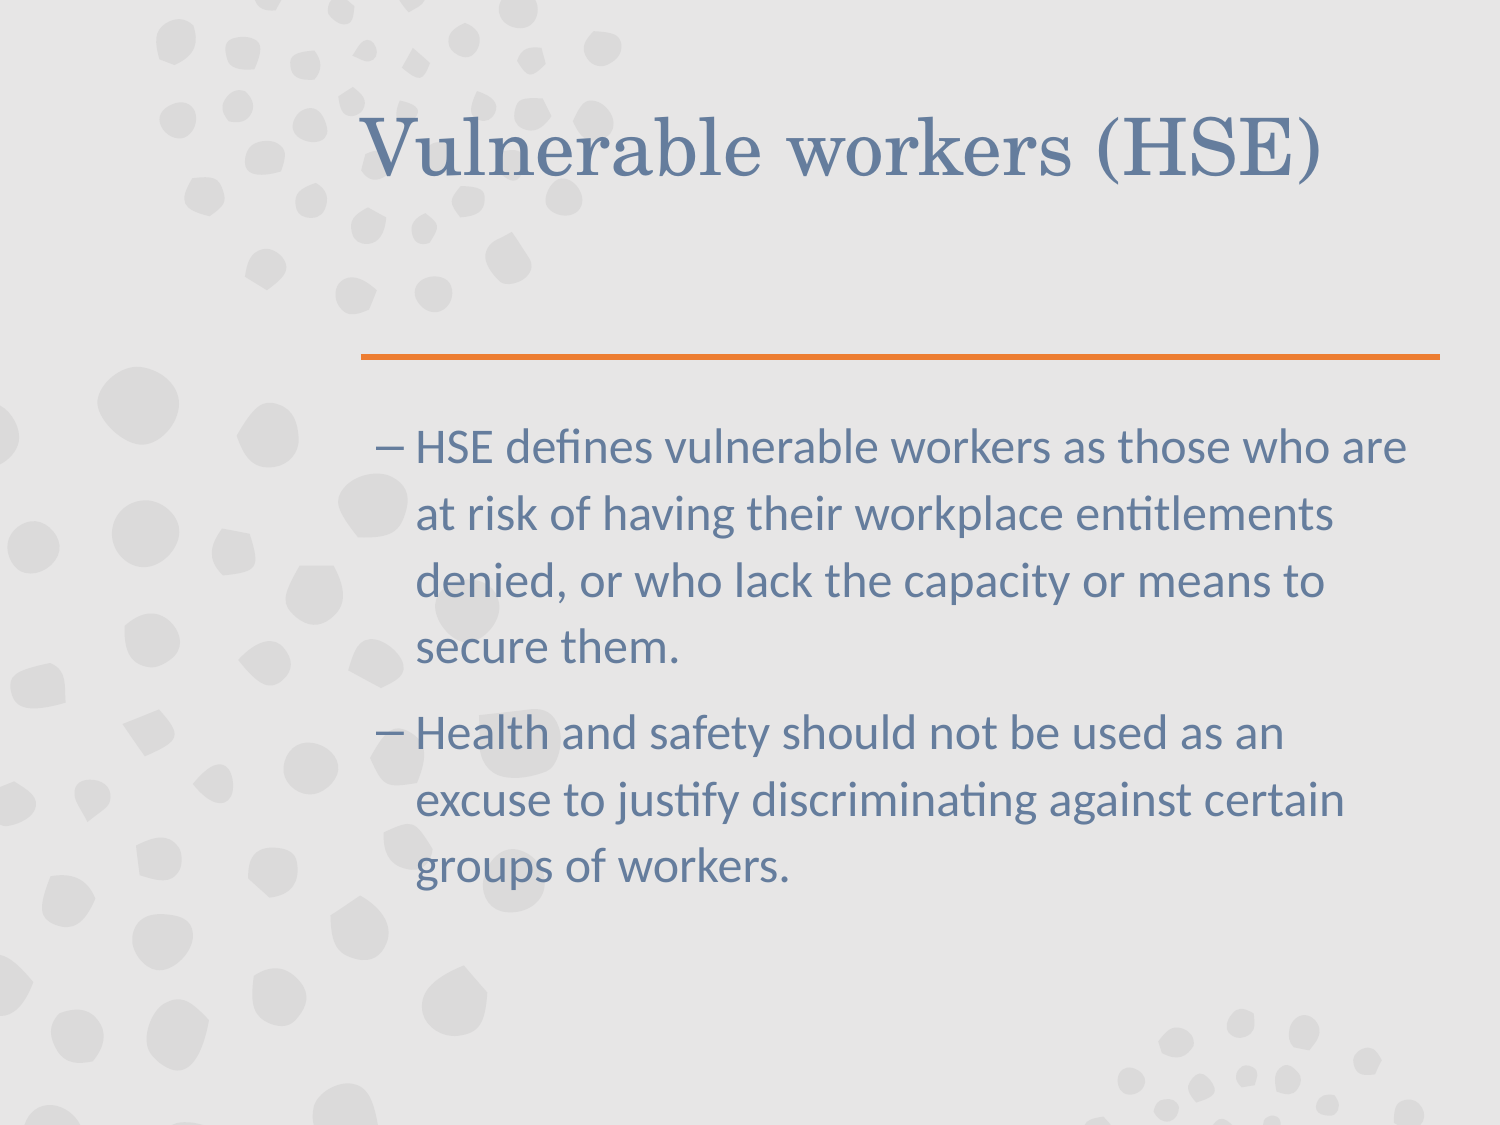

# Vulnerable workers (HSE)
HSE defines vulnerable workers as those who are at risk of having their workplace entitlements denied, or who lack the capacity or means to secure them.
Health and safety should not be used as an excuse to justify discriminating against certain groups of workers.